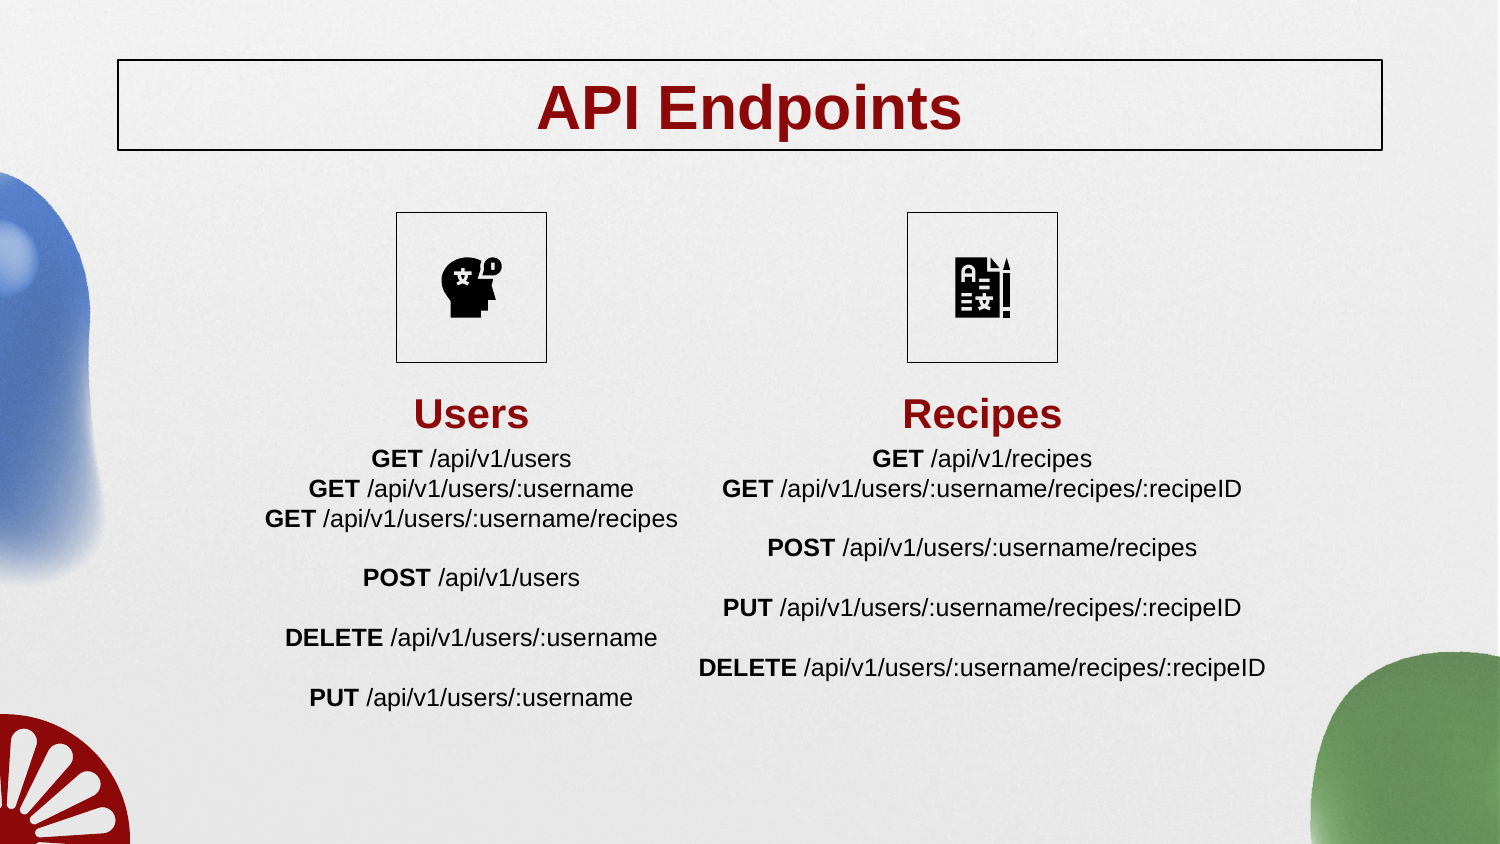

API Endpoints

# Users
Recipes
GET /api/v1/users
GET /api/v1/users/:username
GET /api/v1/users/:username/recipes

POST /api/v1/users

DELETE /api/v1/users/:username

PUT /api/v1/users/:username
GET /api/v1/recipes
GET /api/v1/users/:username/recipes/:recipeID

POST /api/v1/users/:username/recipes

PUT /api/v1/users/:username/recipes/:recipeID

DELETE /api/v1/users/:username/recipes/:recipeID